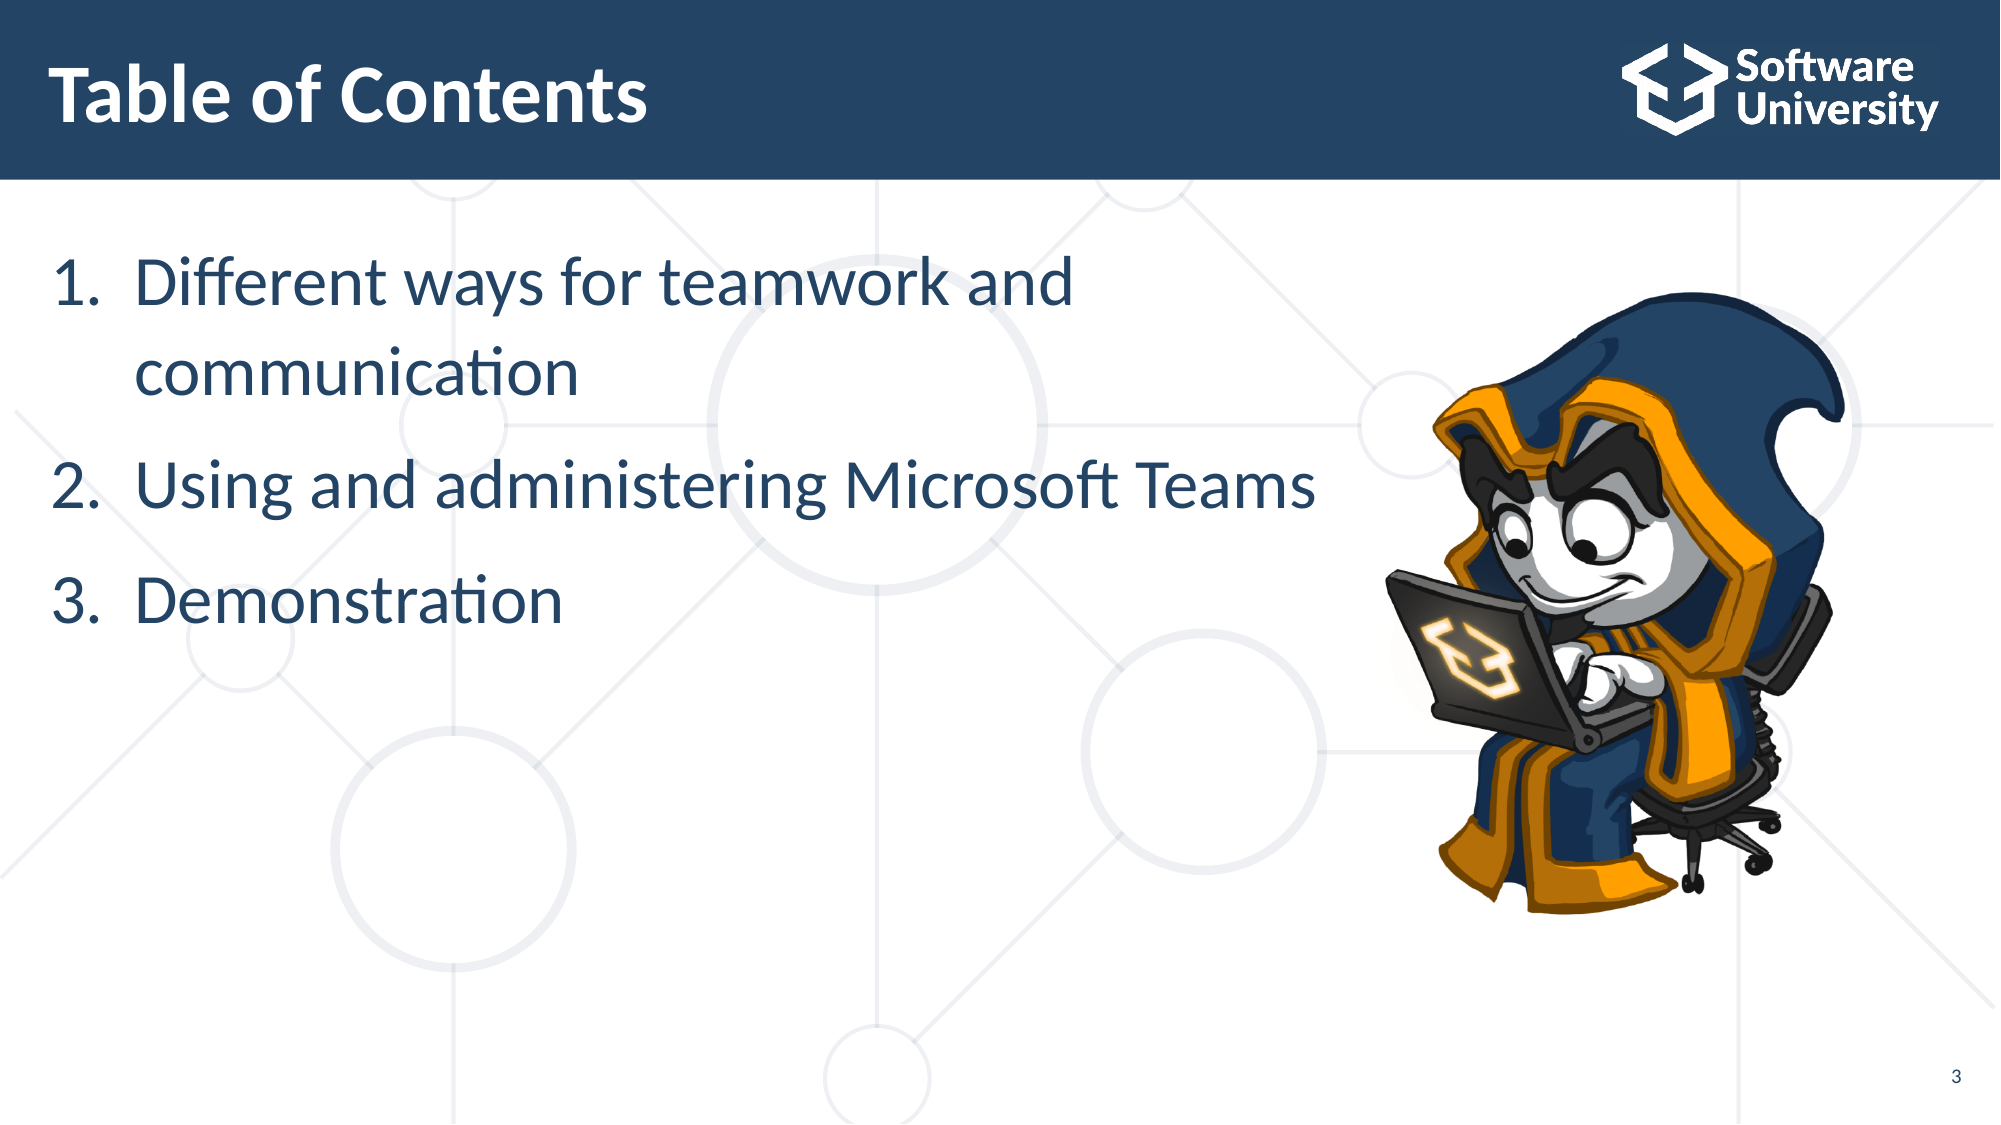

# Table of Contents
Different ways for teamwork and
communication
Using and administering Microsoft Teams
Demonstration
3